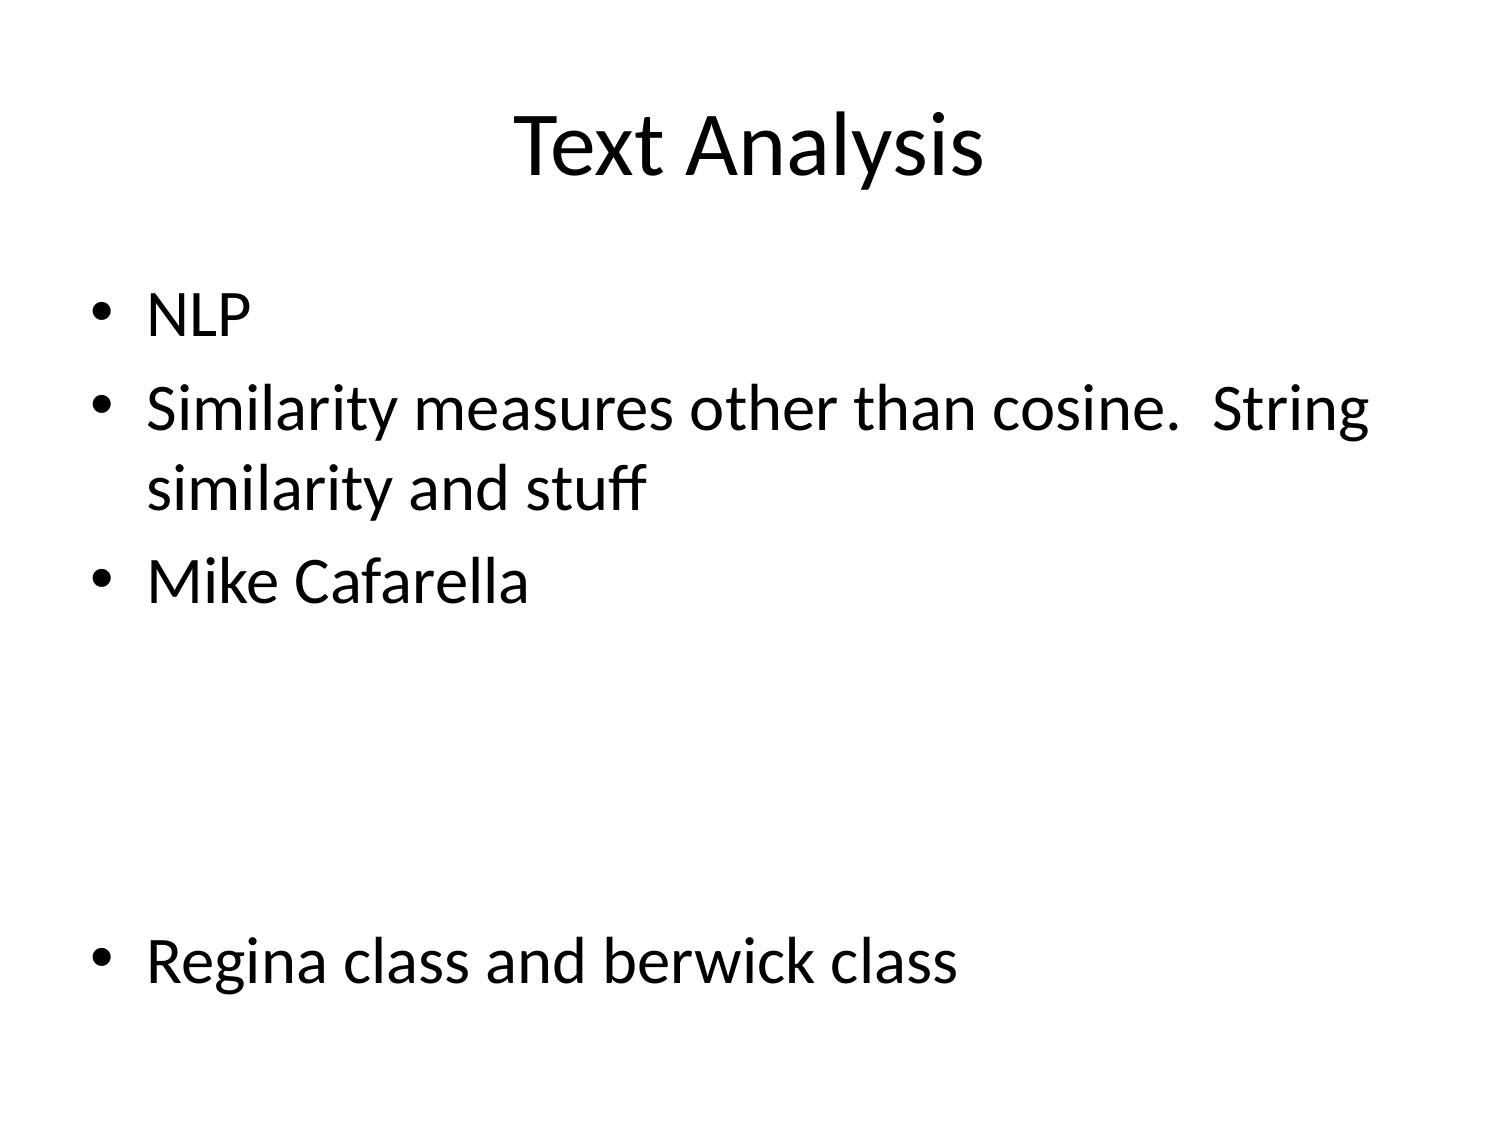

# Text Analysis
NLP
Similarity measures other than cosine.  String similarity and stuff
Mike Cafarella

Regina class and berwick class